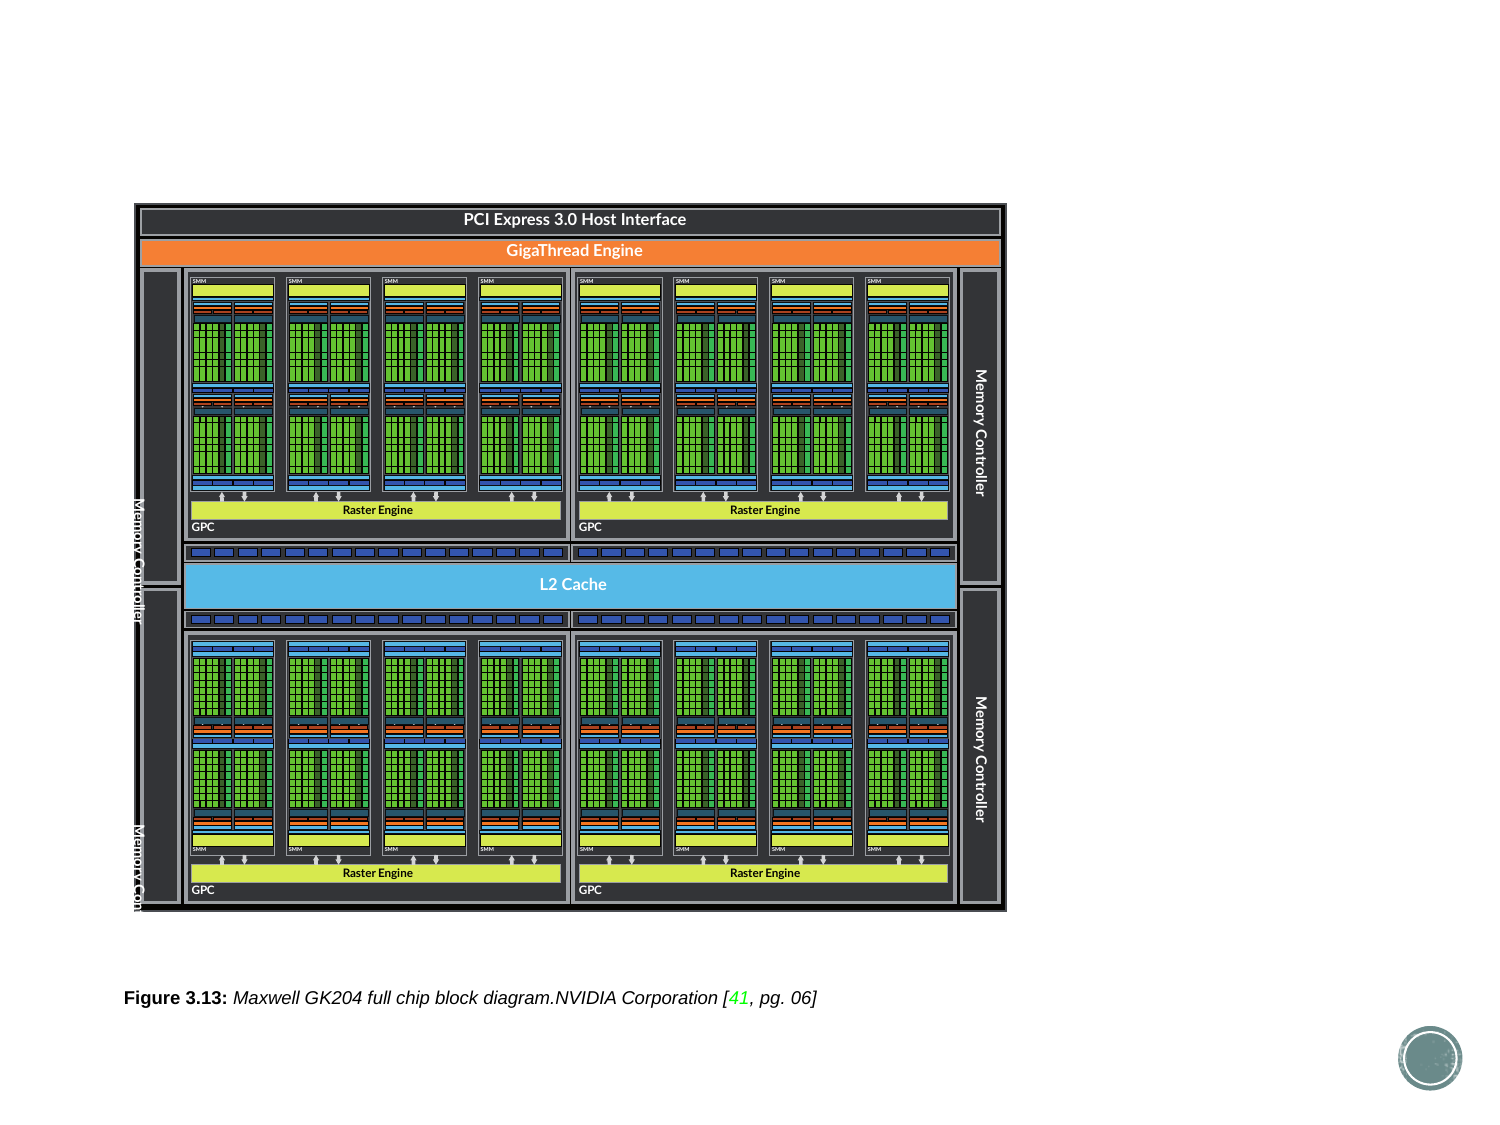

PCI Express 3.0 Host Interface

GigaThread Engine

SMM
SMM
SMM
SMM
SMM
SMM
SMM
SMM

Memory Controller

Raster Engine
Raster Engine
GPC
GPC

Memory Controller

L2 Cache

Memory Controller

SMM
SMM
SMM
SMM
SMM
SMM
SMM
SMM

Raster Engine
Raster Engine
Memory Controller
GPC
GPC
Figure 3.13: Maxwell GK204 full chip block diagram.NVIDIA Corporation [41, pg. 06]